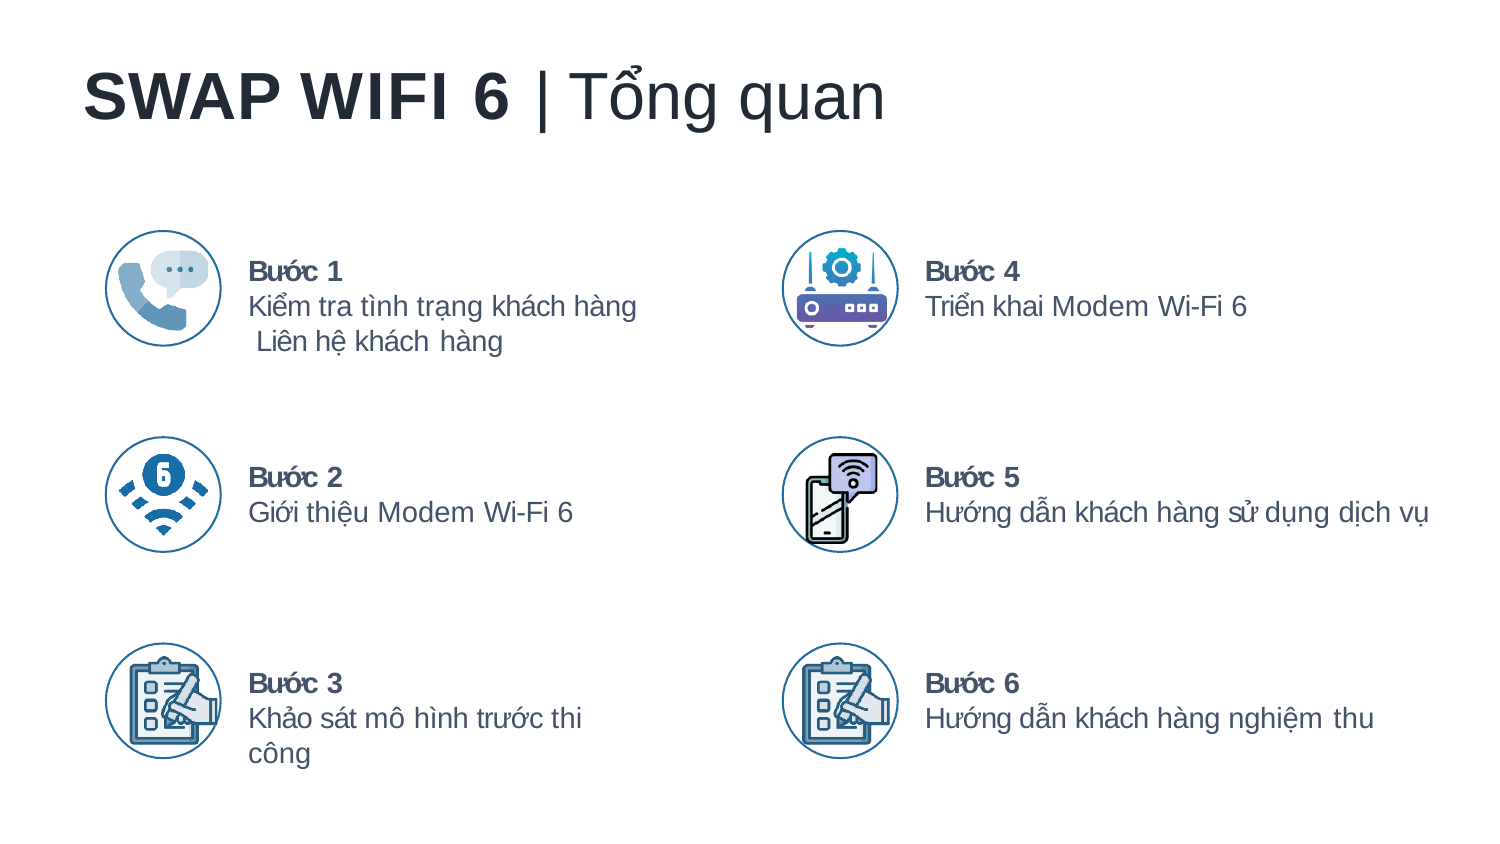

# SWAP WIFI 6 | Tổng quan

Bước 1
Kiểm tra tình trạng khách hàng  Liên hệ khách hàng
Bước 4
Triển khai Modem Wi-Fi 6

Bước 2
Giới thiệu Modem Wi-Fi 6
Bước 5
Hướng dẫn khách hàng sử dụng dịch vụ

Bước 3
Khảo sát mô hình trước thi công
Bước 6
Hướng dẫn khách hàng nghiệm thu